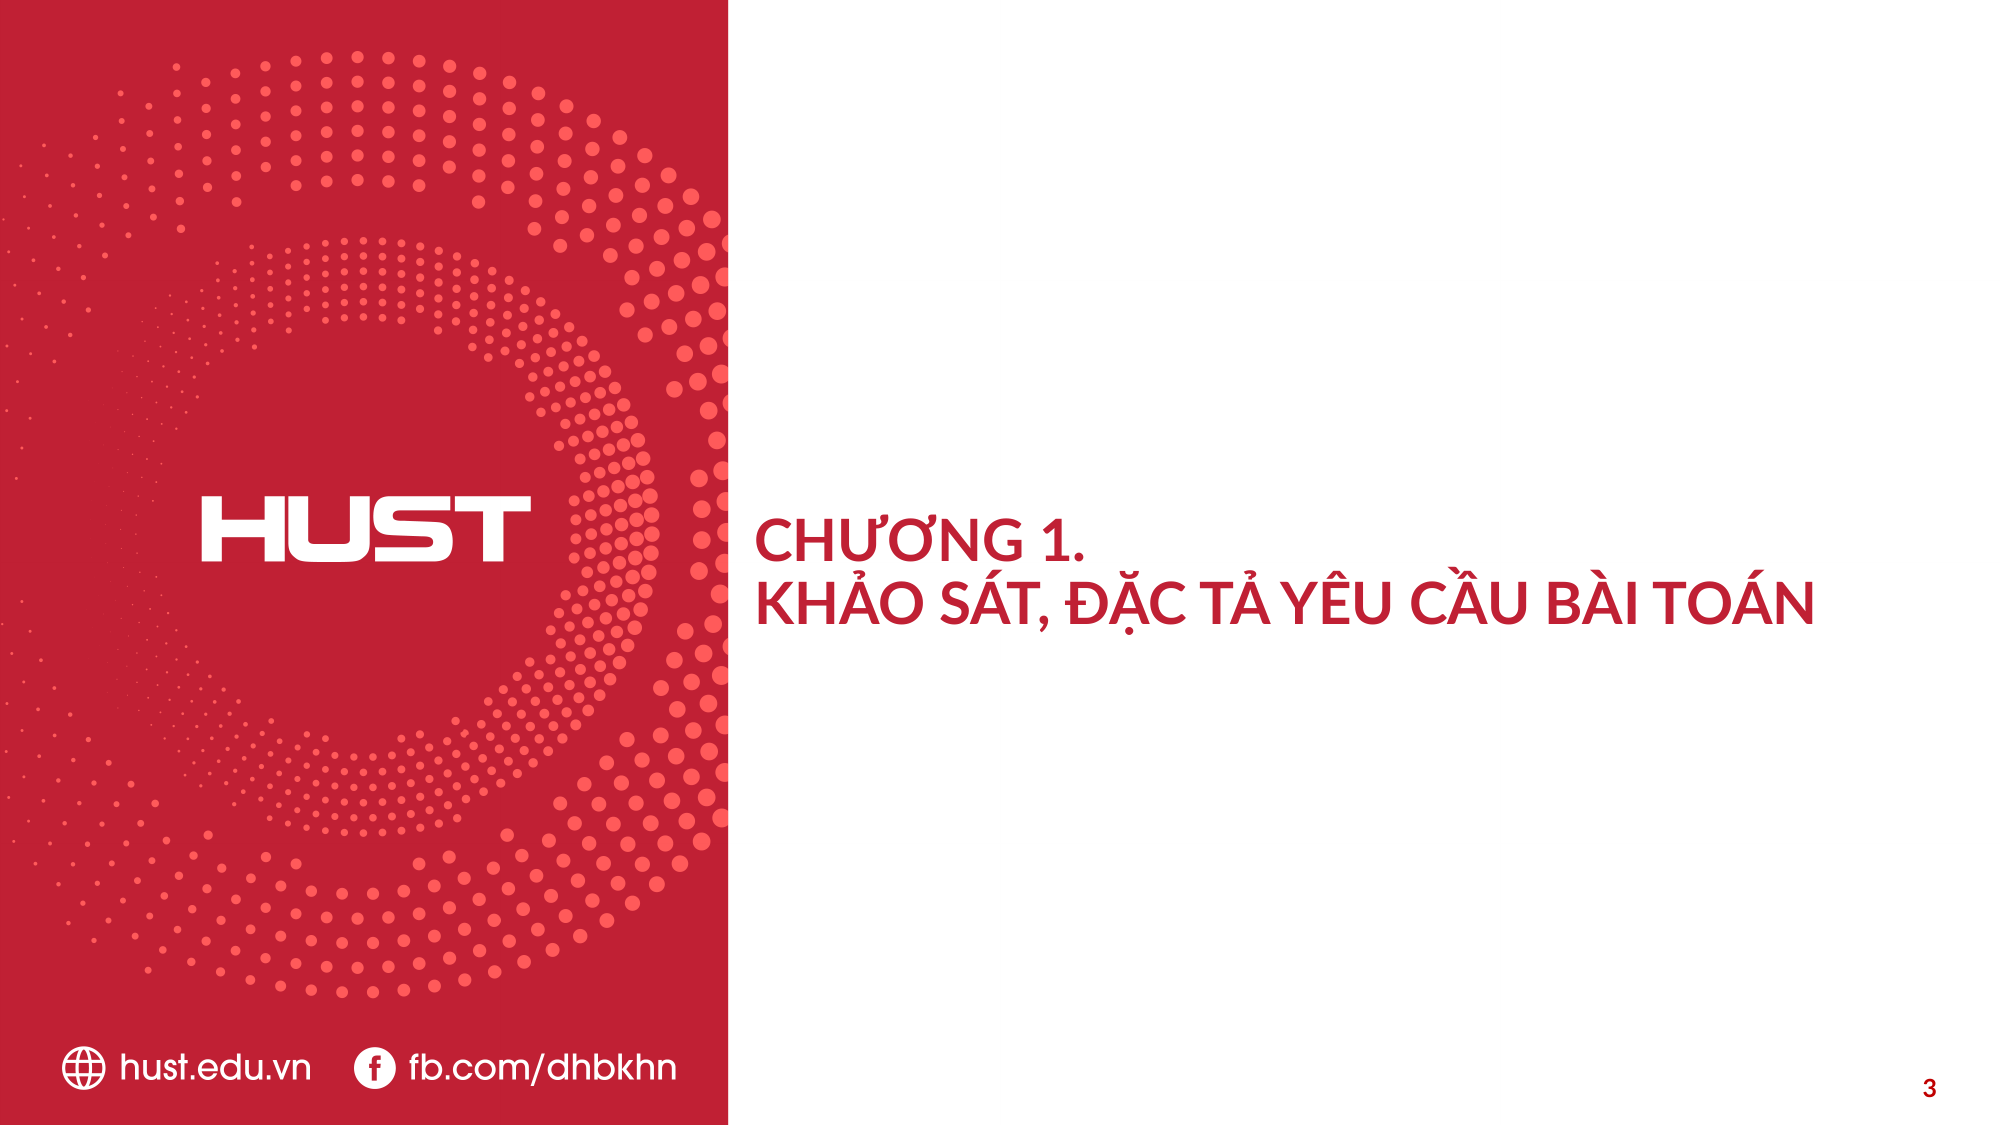

# CHƯƠNG 1. KHẢO SÁT, ĐẶC TẢ YÊU CẦU BÀI TOÁN
3